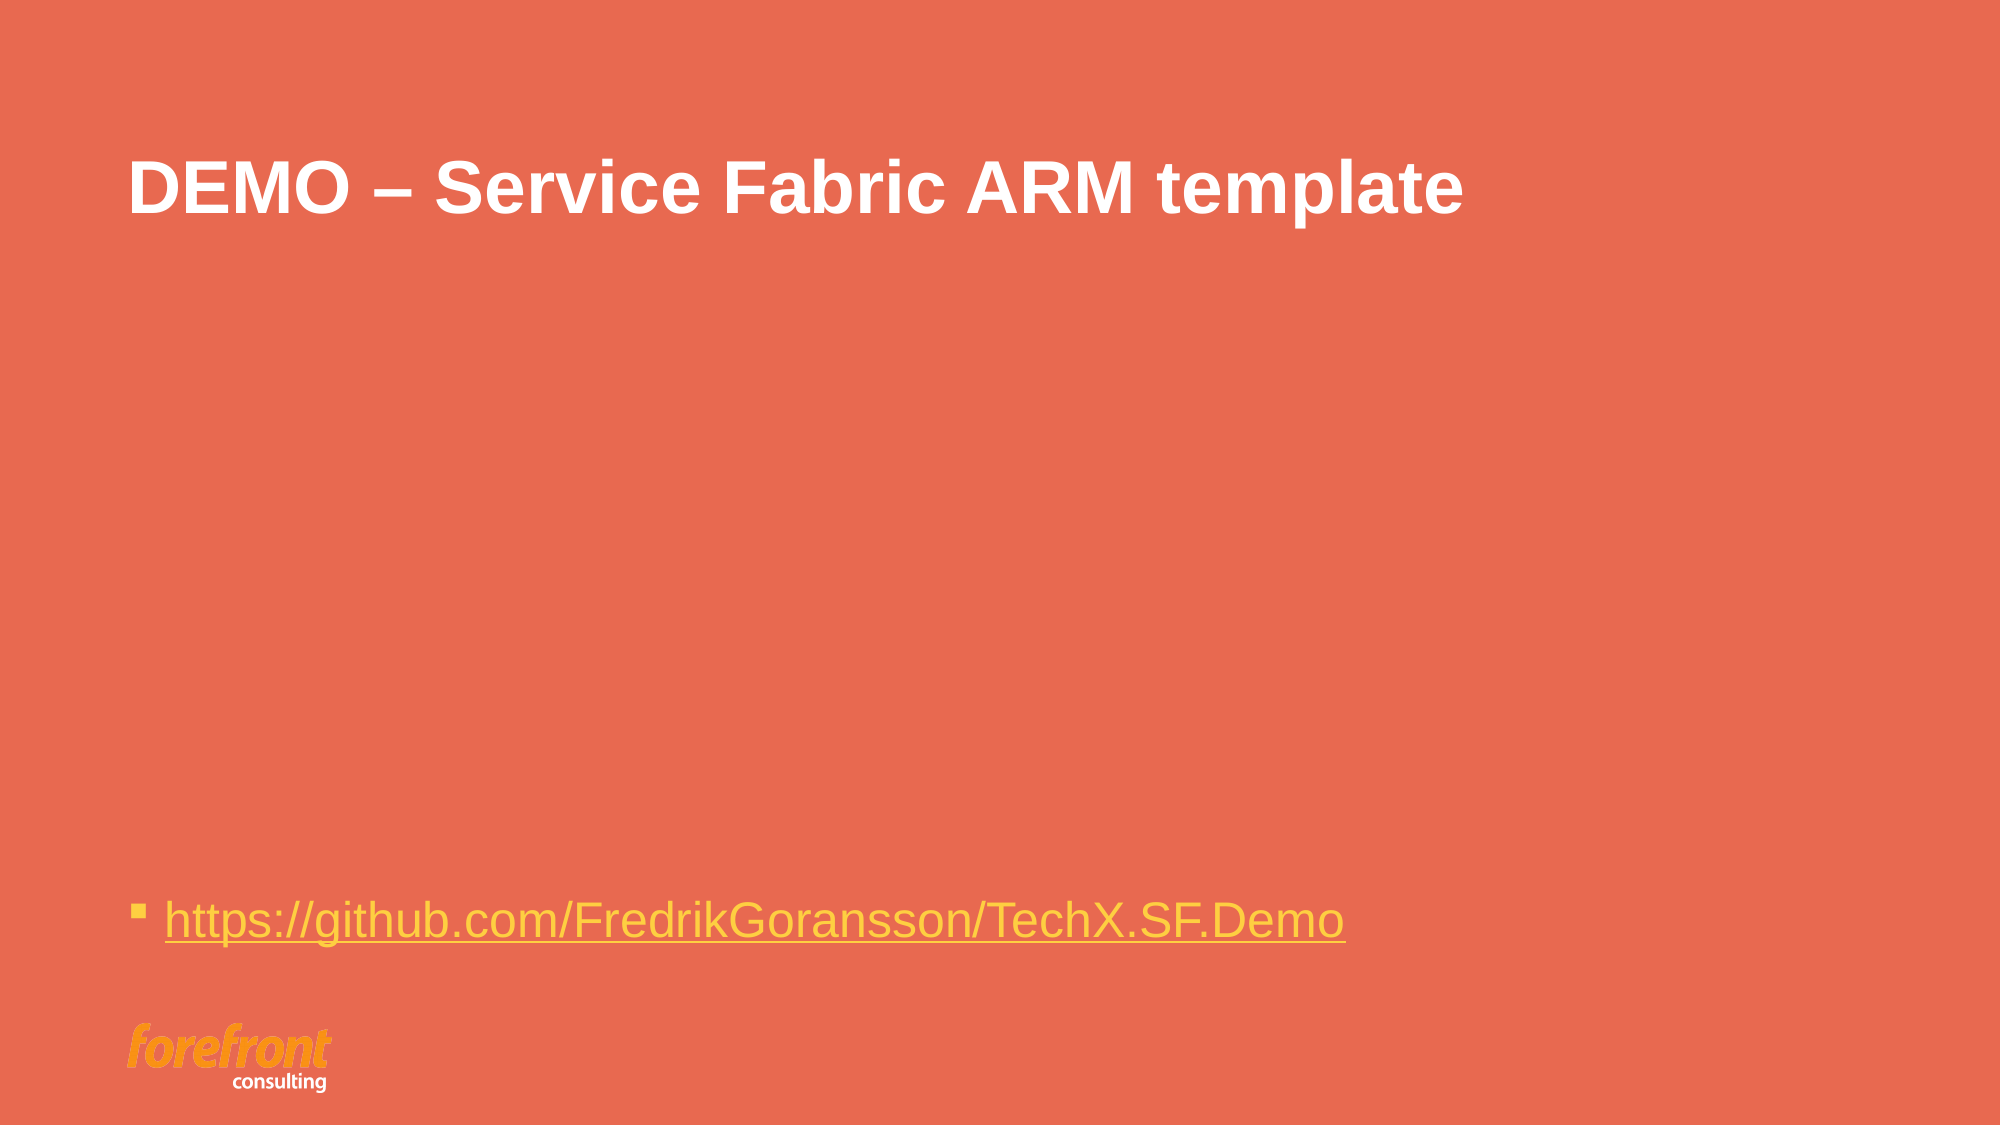

# DEMO – Service Fabric ARM template
https://github.com/FredrikGoransson/TechX.SF.Demo